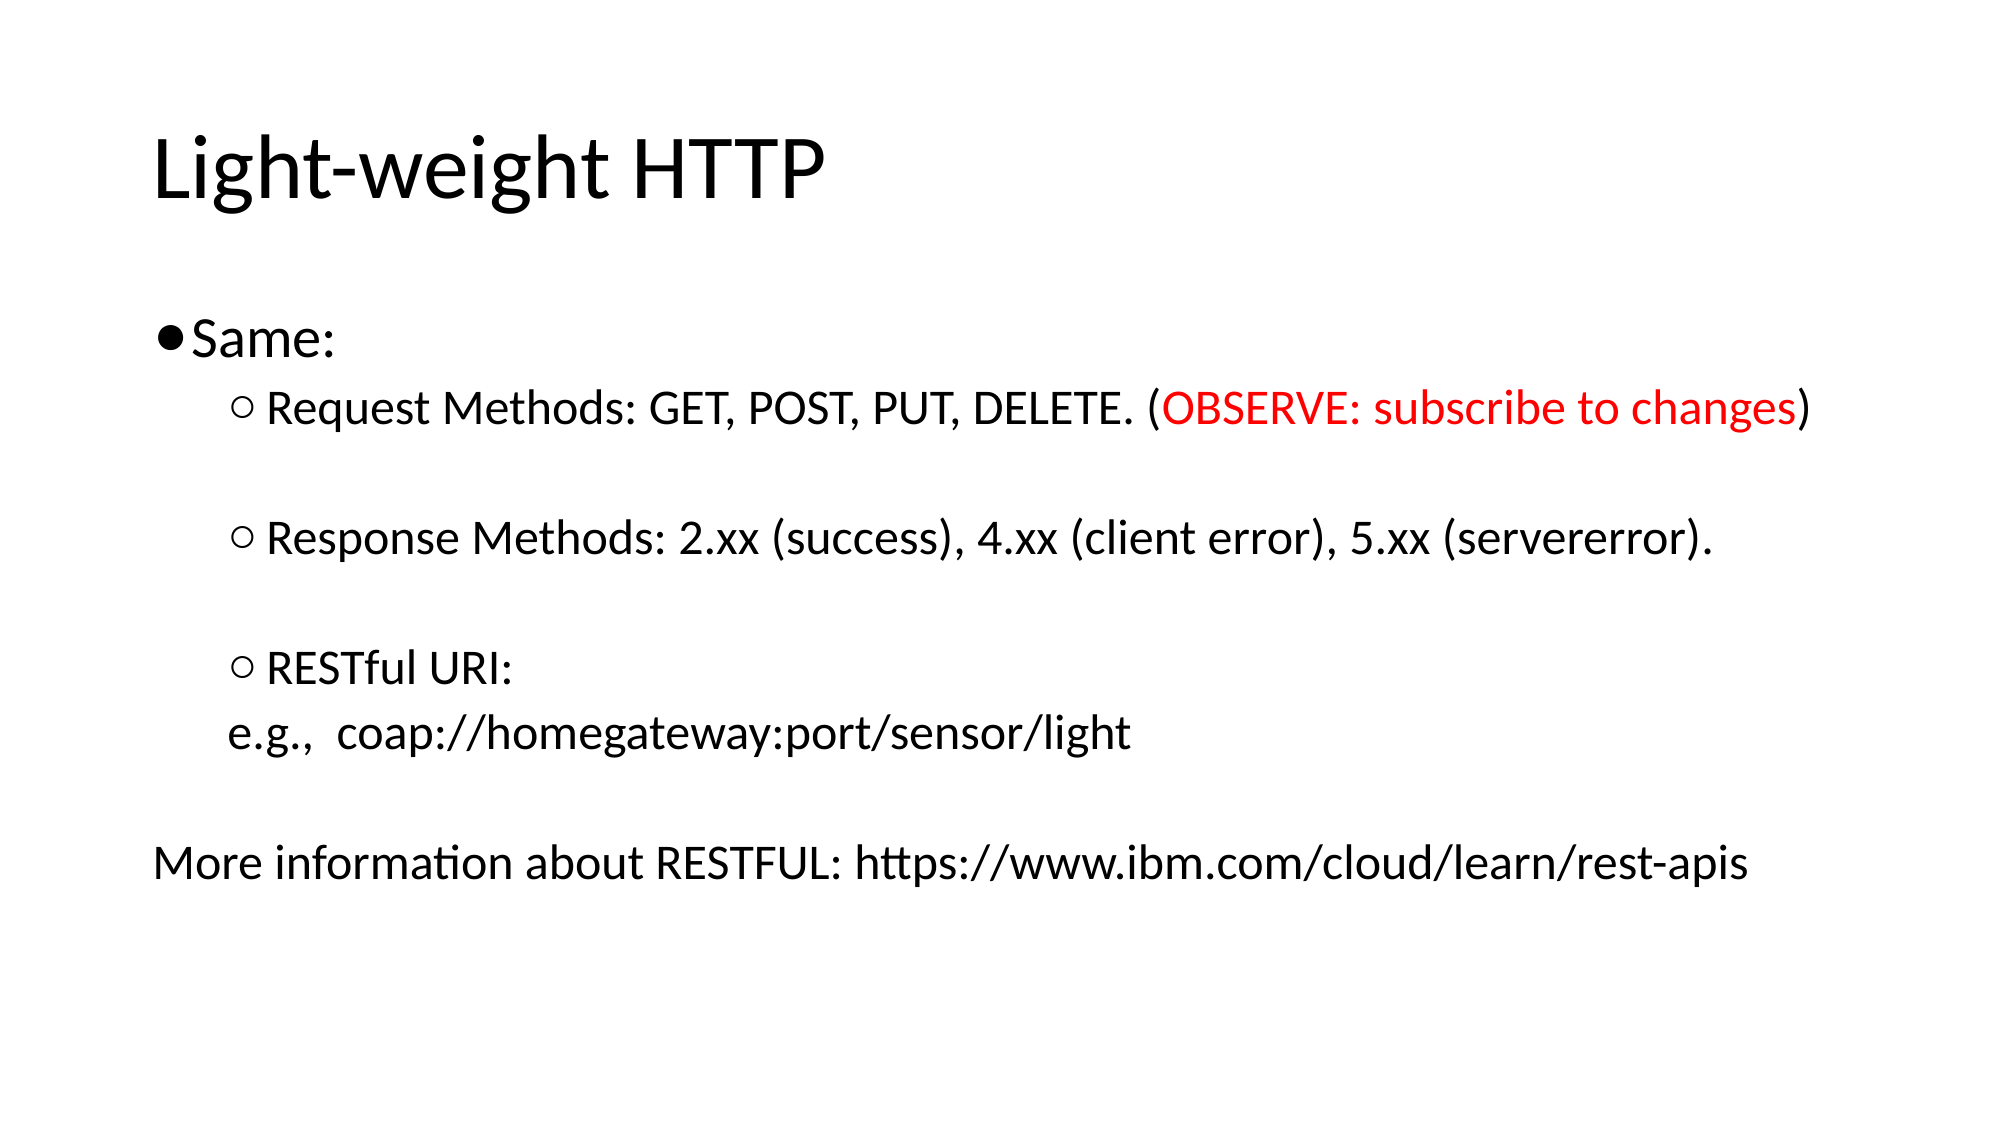

# Light-weight HTTP
Same:
Request Methods: GET, POST, PUT, DELETE. (OBSERVE: subscribe to changes)

Response Methods: 2.xx (success), 4.xx (client error), 5.xx (servererror).

RESTful URI:
e.g.,  coap://homegateway:port/sensor/light

More information about RESTFUL: https://www.ibm.com/cloud/learn/rest-apis